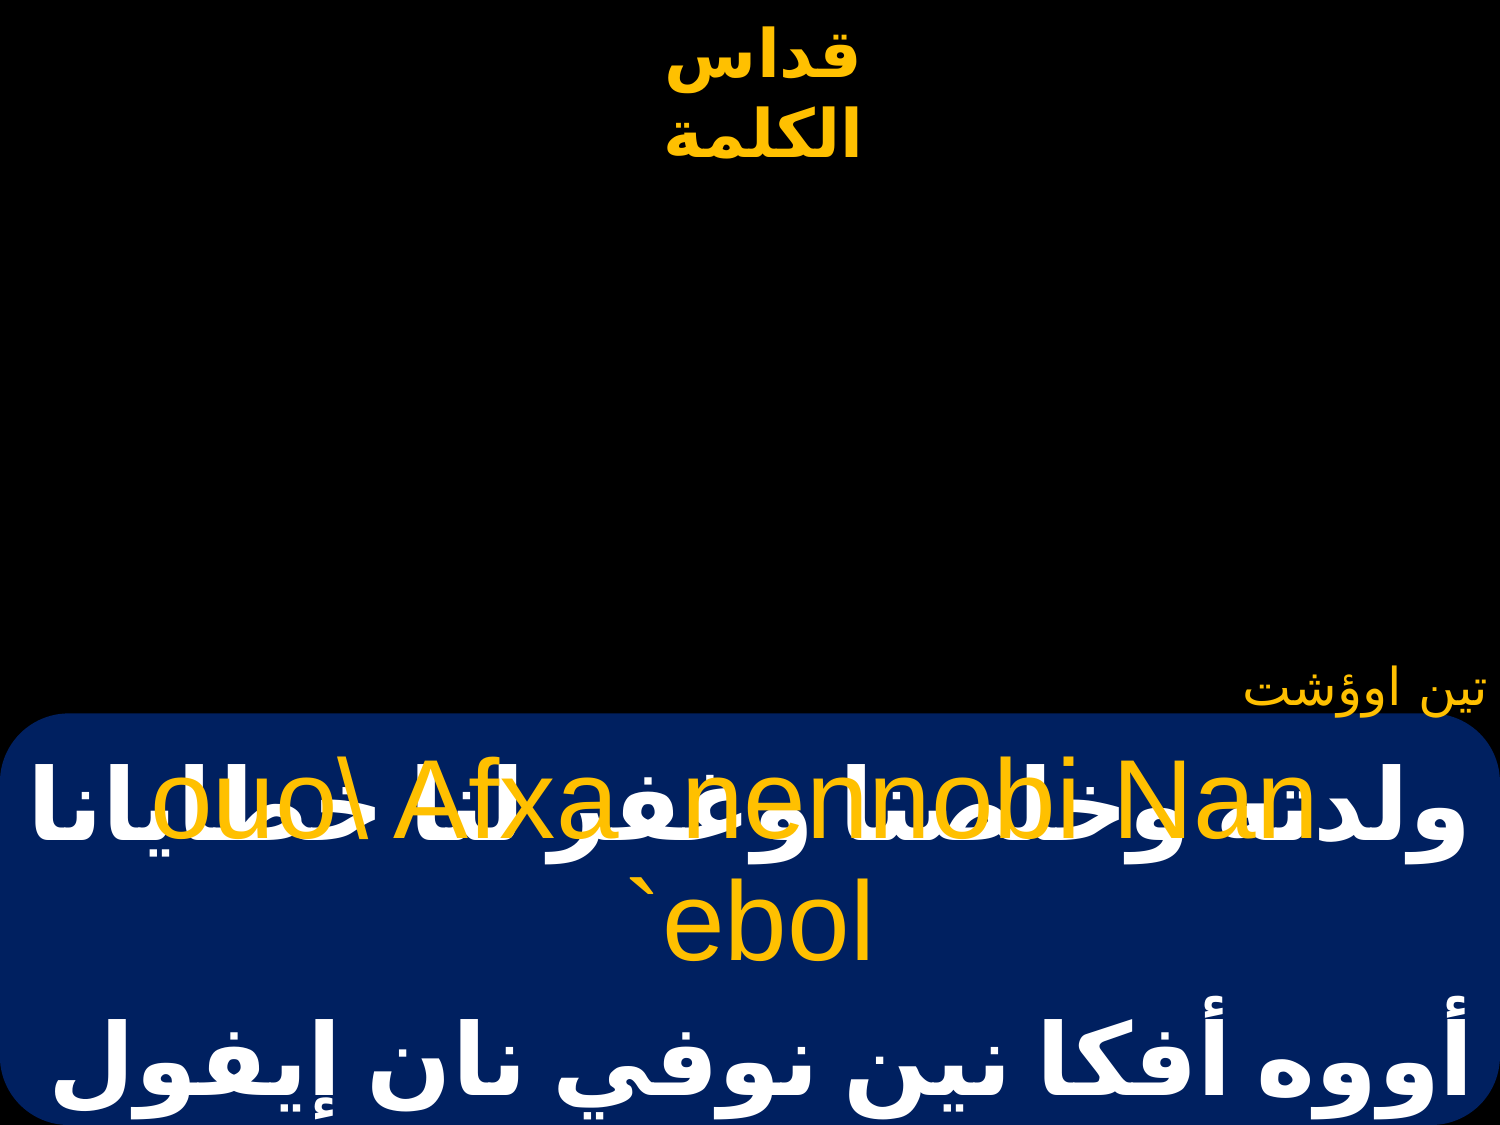

تين اوؤشت
# ولدته وخلصنا وغفر لنا خطايانا
ouo\ Afxa  nennobi Nan  `ebol
أووه أفكا نين نوفي نان إيفول